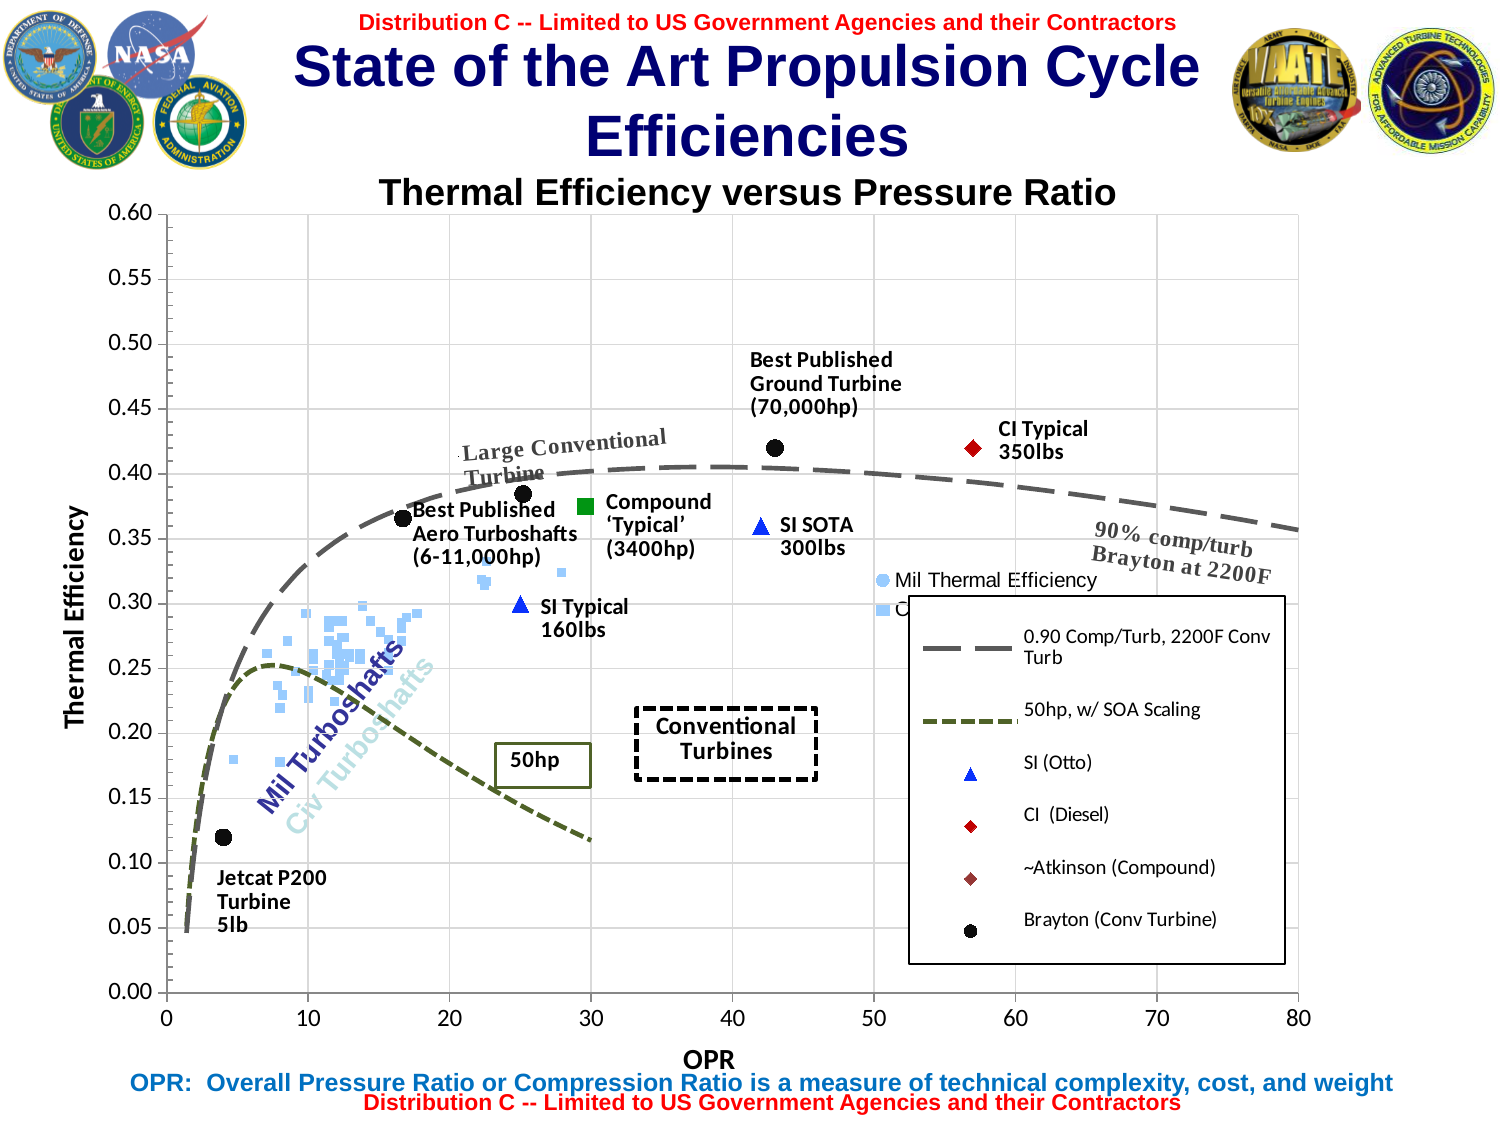

# State of the Art Propulsion Cycle Efficiencies Thermal Efficiency versus Pressure Ratio

### Chart

| Category |  |  |  |  |  |  |
|---|---|---|---|---|---|---|

### Chart

| Category |  |  |
|---|---|---|
Mil Turboshafts
Civ Turboshafts
OPR:  Overall Pressure Ratio or Compression Ratio is a measure of technical complexity, cost, and weight